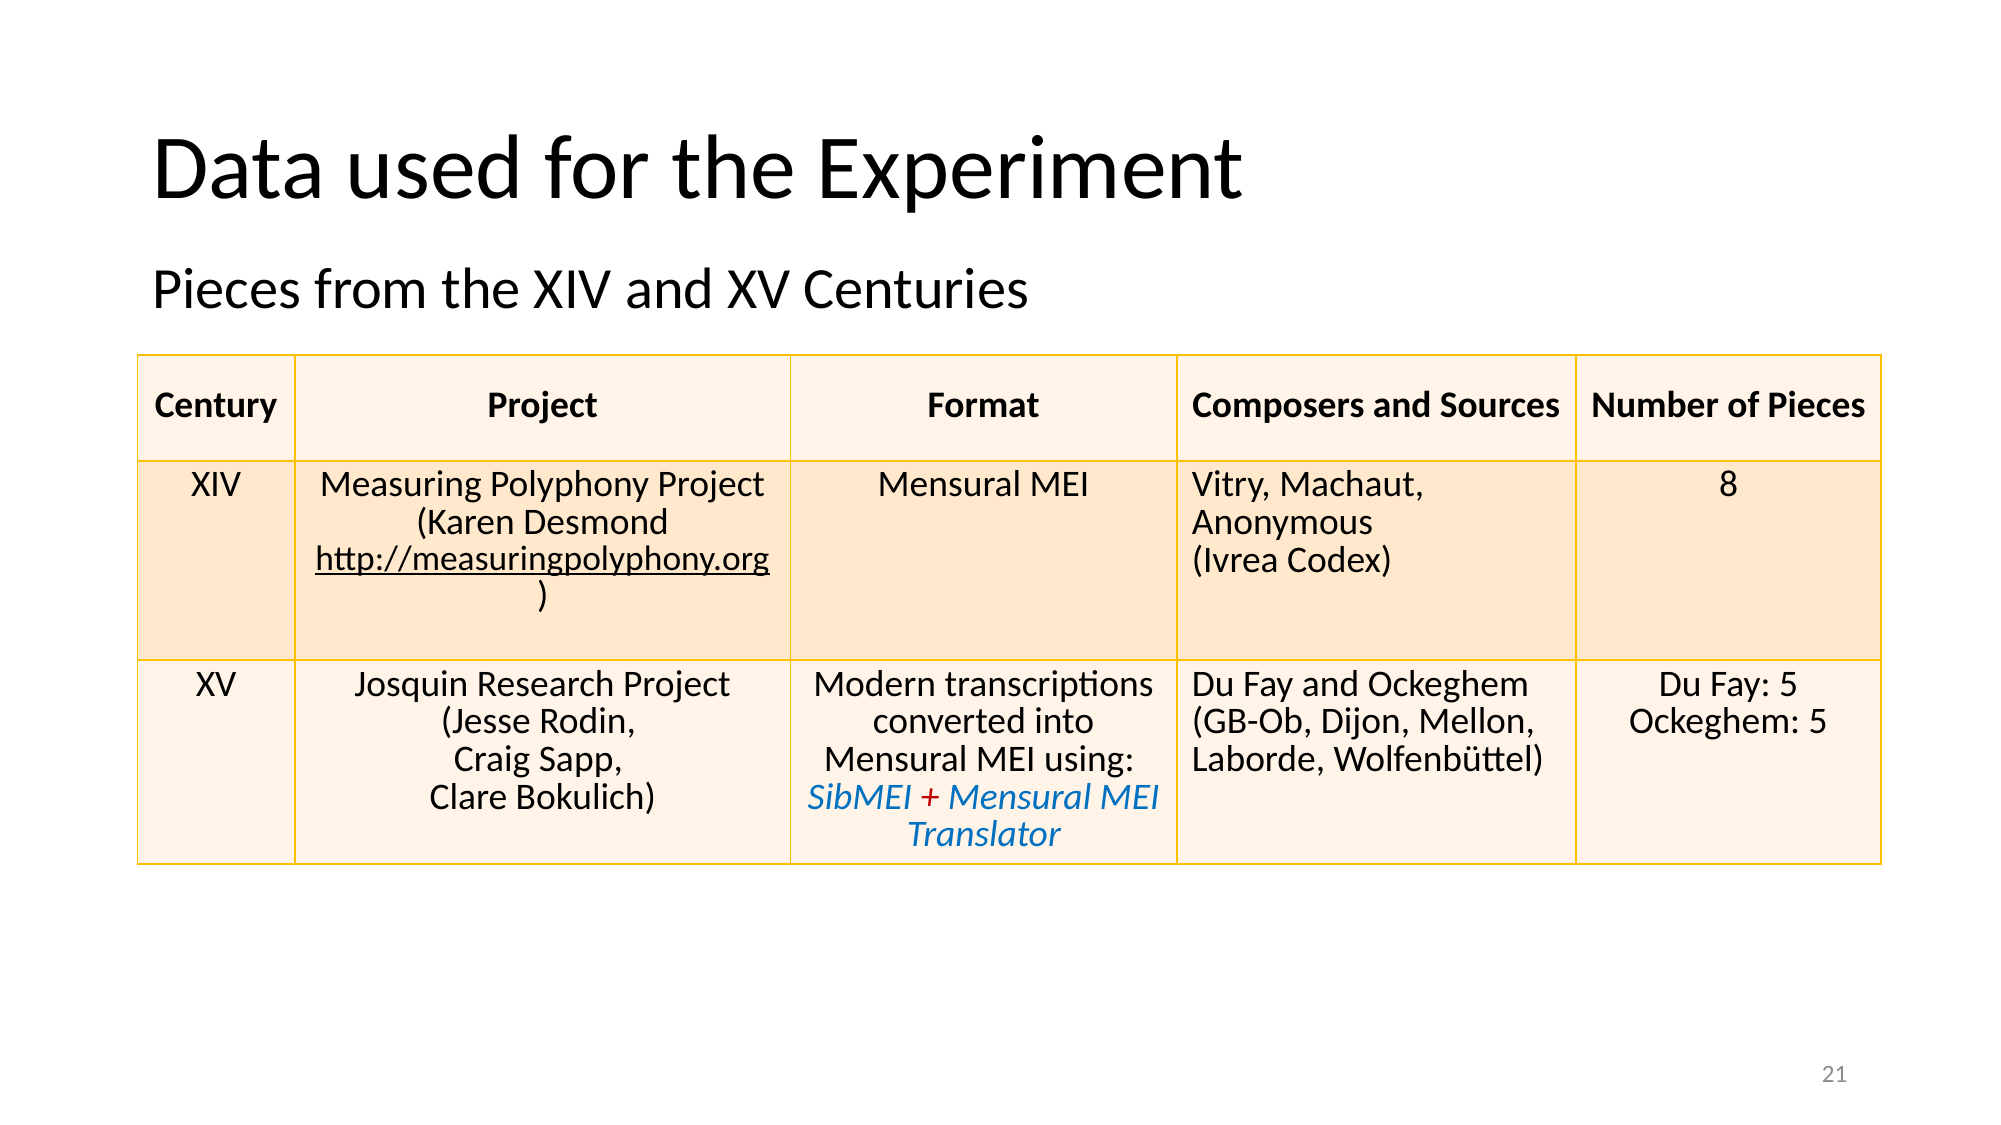

# Data used for the Experiment
Pieces from the XIV and XV Centuries

| Century | Project | Format | Composers and Sources | Number of Pieces |
| --- | --- | --- | --- | --- |
| XIV | Measuring Polyphony Project (Karen Desmond http://measuringpolyphony.org) | Mensural MEI | Vitry, Machaut, Anonymous (Ivrea Codex) | 8 |
| XV | Josquin Research Project (Jesse Rodin, Craig Sapp, Clare Bokulich) | Modern transcriptions converted into Mensural MEI using: SibMEI + Mensural MEI Translator | Du Fay and Ockeghem (GB-Ob, Dijon, Mellon, Laborde, Wolfenbüttel) | Du Fay: 5 Ockeghem: 5 |
21